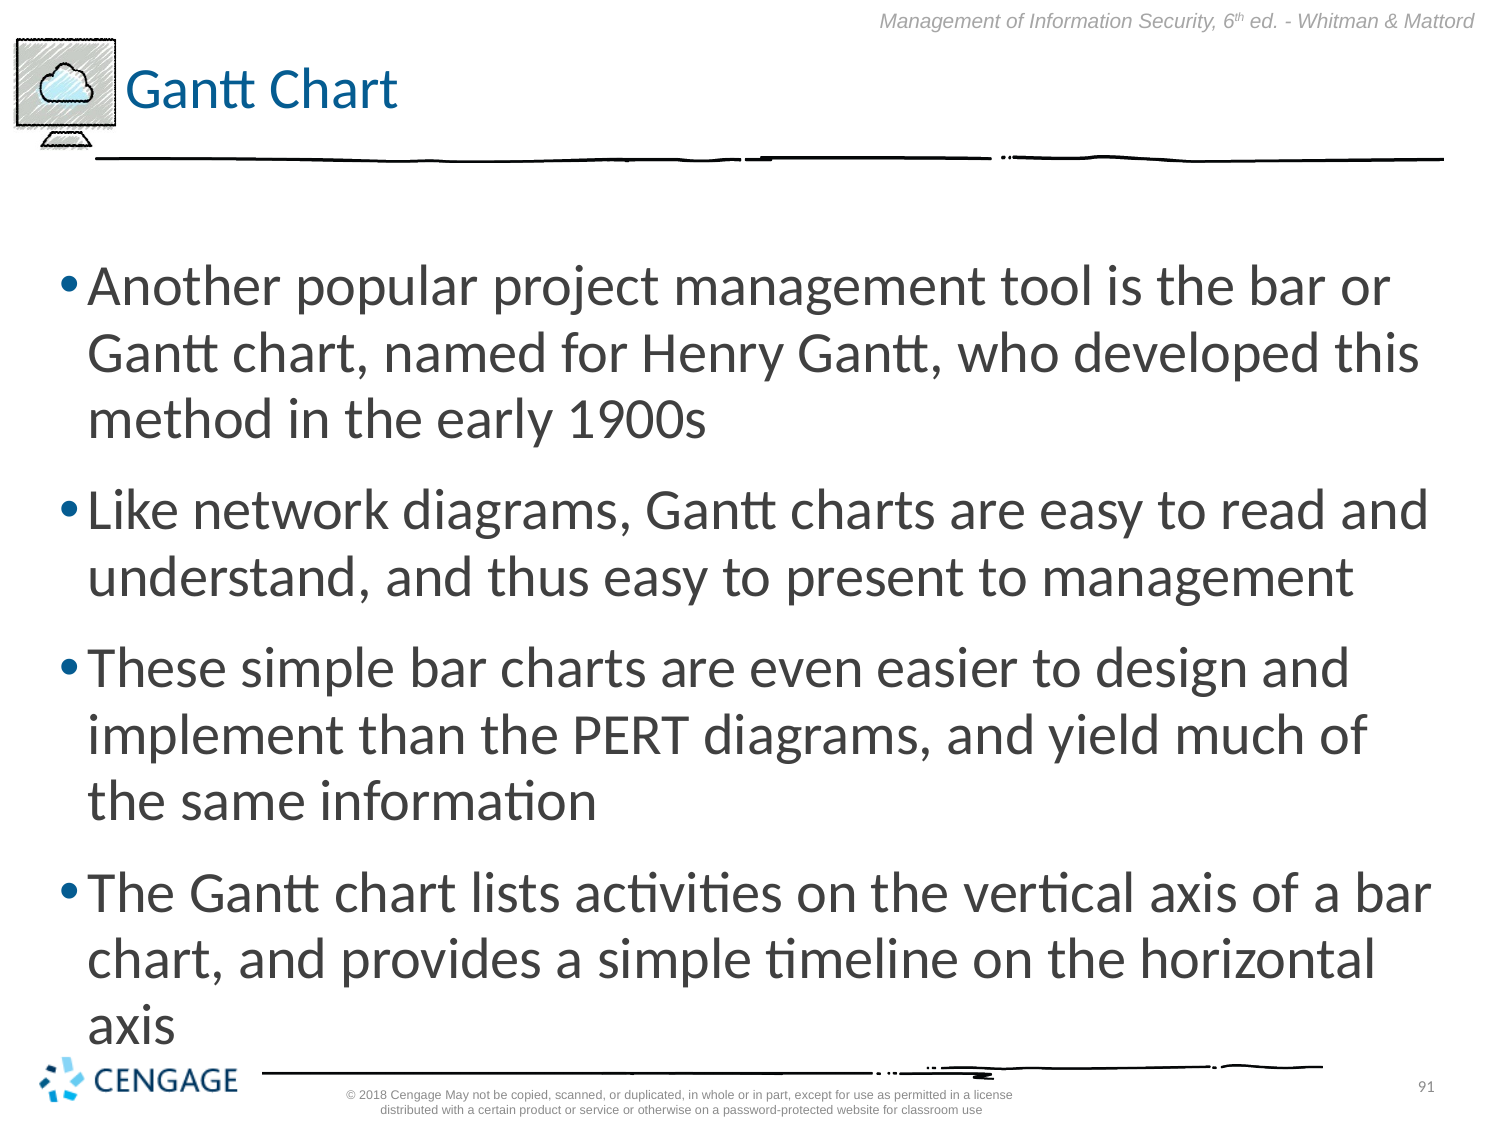

# Gantt Chart
Another popular project management tool is the bar or Gantt chart, named for Henry Gantt, who developed this method in the early 1900s
Like network diagrams, Gantt charts are easy to read and understand, and thus easy to present to management
These simple bar charts are even easier to design and implement than the PERT diagrams, and yield much of the same information
The Gantt chart lists activities on the vertical axis of a bar chart, and provides a simple timeline on the horizontal axis